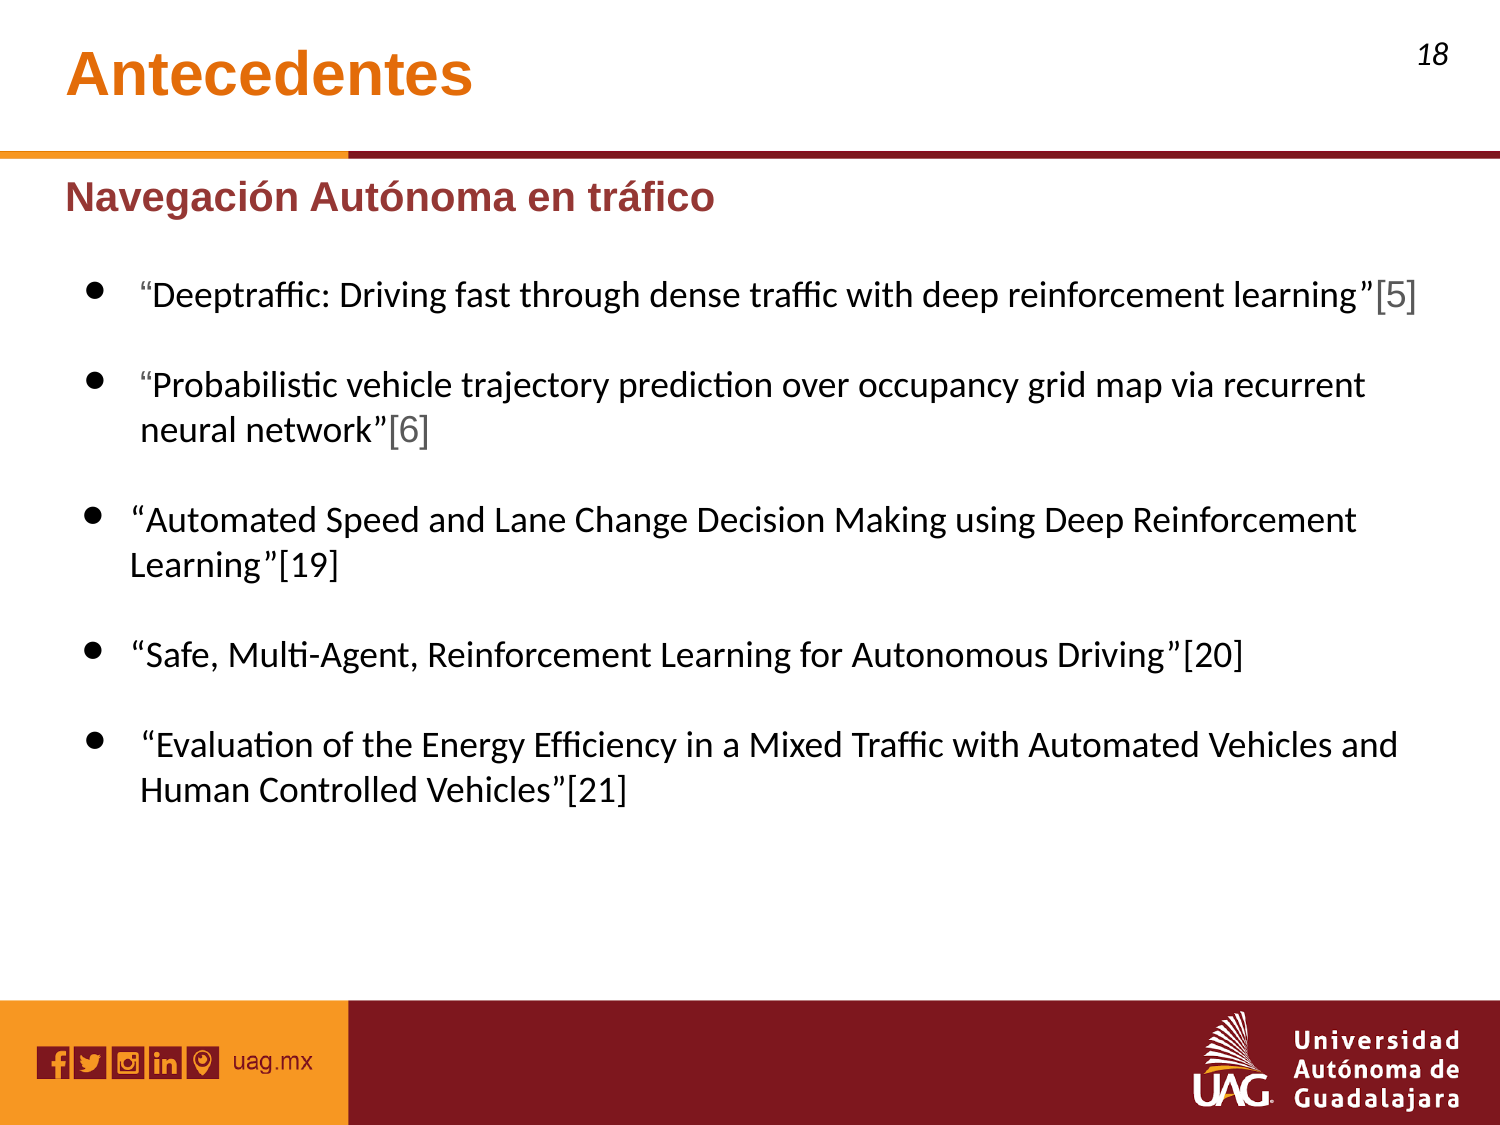

Antecedentes
18
Navegación Autónoma en tráfico

“Deeptraffic: Driving fast through dense traffic with deep reinforcement learning”[5]

“Probabilistic vehicle trajectory prediction over occupancy grid map via recurrent neural network”[6]

“Automated Speed and Lane Change Decision Making using Deep Reinforcement Learning”[19]

“Safe, Multi-Agent, Reinforcement Learning for Autonomous Driving”[20]

“Evaluation of the Energy Efﬁciency in a Mixed Trafﬁc with Automated Vehicles and Human Controlled Vehicles”[21]